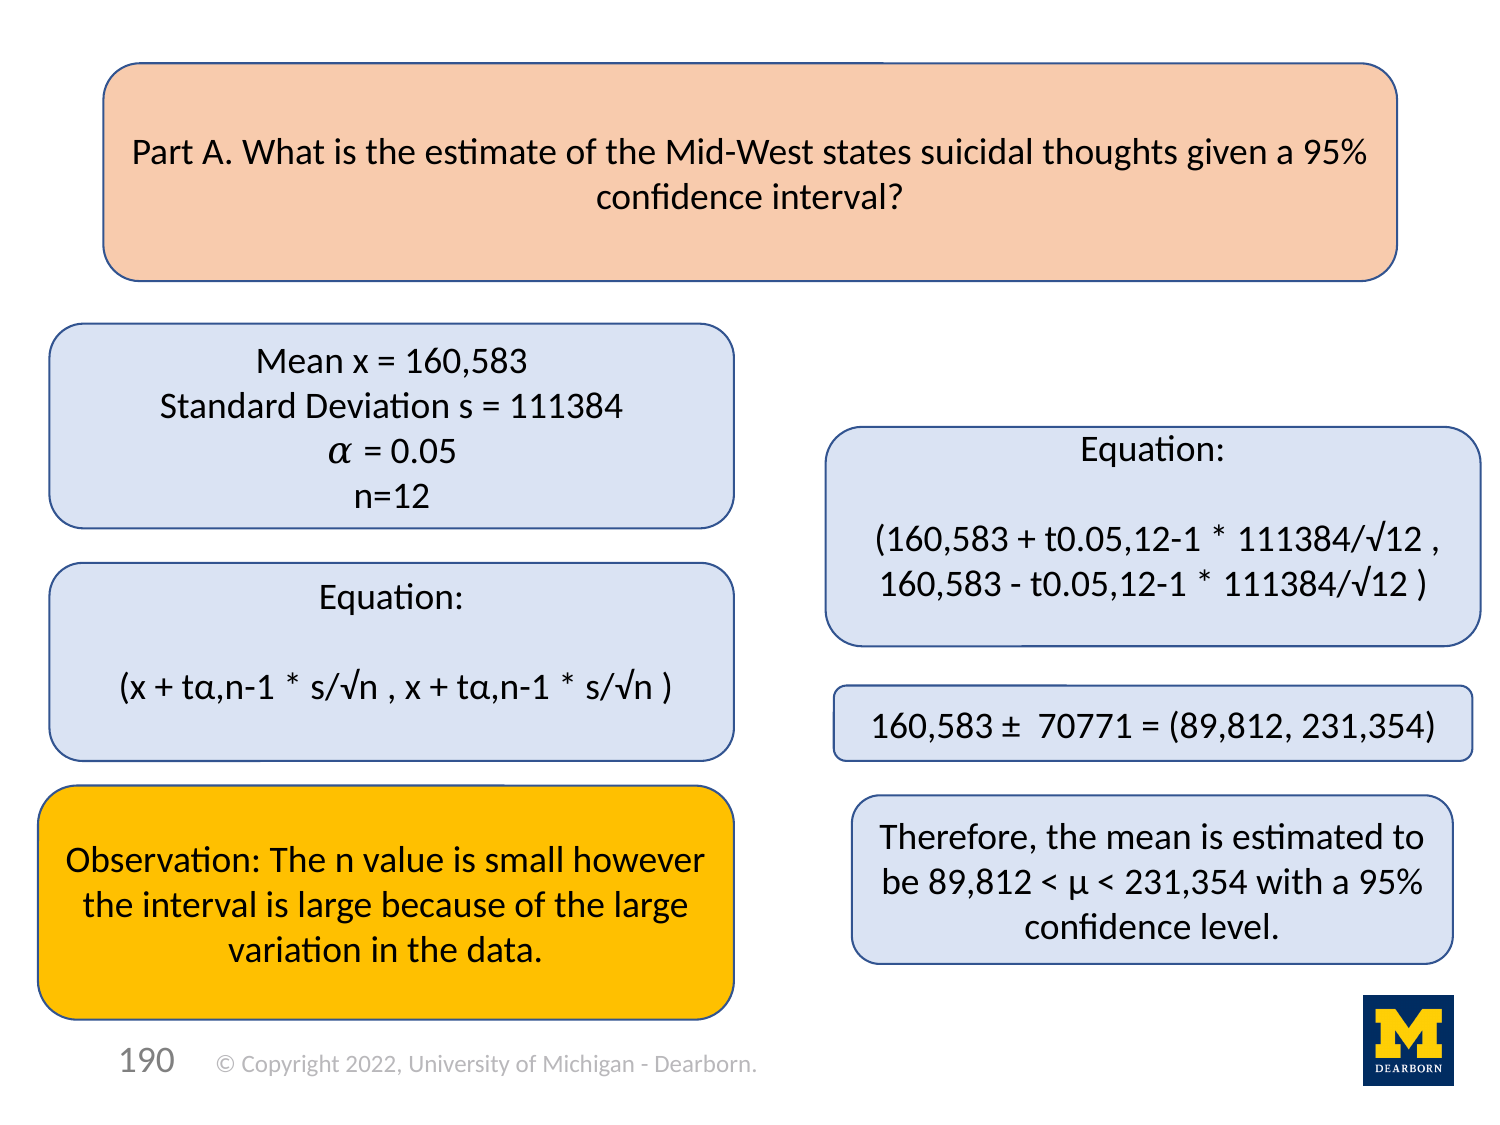

Part A. What is the estimate of the Mid-West states suicidal thoughts given a 95% confidence interval?

Mean x = 160,583
Standard Deviation s = 111384
𝛼 = 0.05
n=12
Equation:

 (160,583 + t0.05,12-1 * 111384/√12 , 160,583 - t0.05,12-1 * 111384/√12 )

Equation:

 (x + tα,n-1 * s/√n , x + tα,n-1 * s/√n )

160,583 ±  70771 = (89,812, 231,354)

Observation: The n value is small however the interval is large because of the large variation in the data.

Therefore, the mean is estimated to be 89,812 < µ < 231,354 with a 95% confidence level.